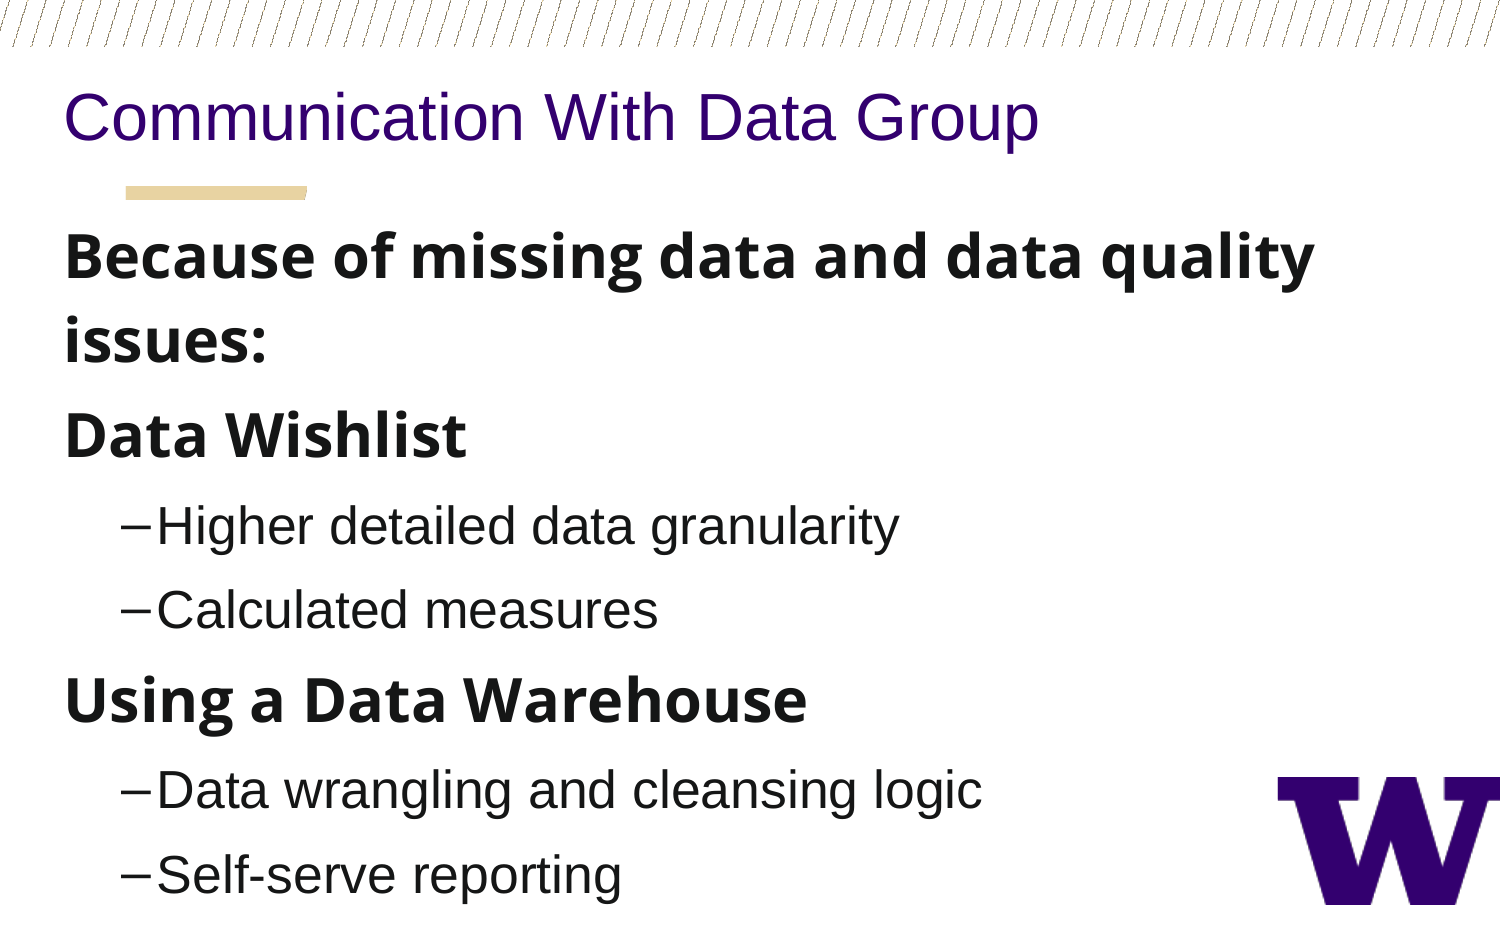

Communication With Data Group
Because of missing data and data quality issues:
Data Wishlist
Higher detailed data granularity
Calculated measures
Using a Data Warehouse
Data wrangling and cleansing logic
Self-serve reporting